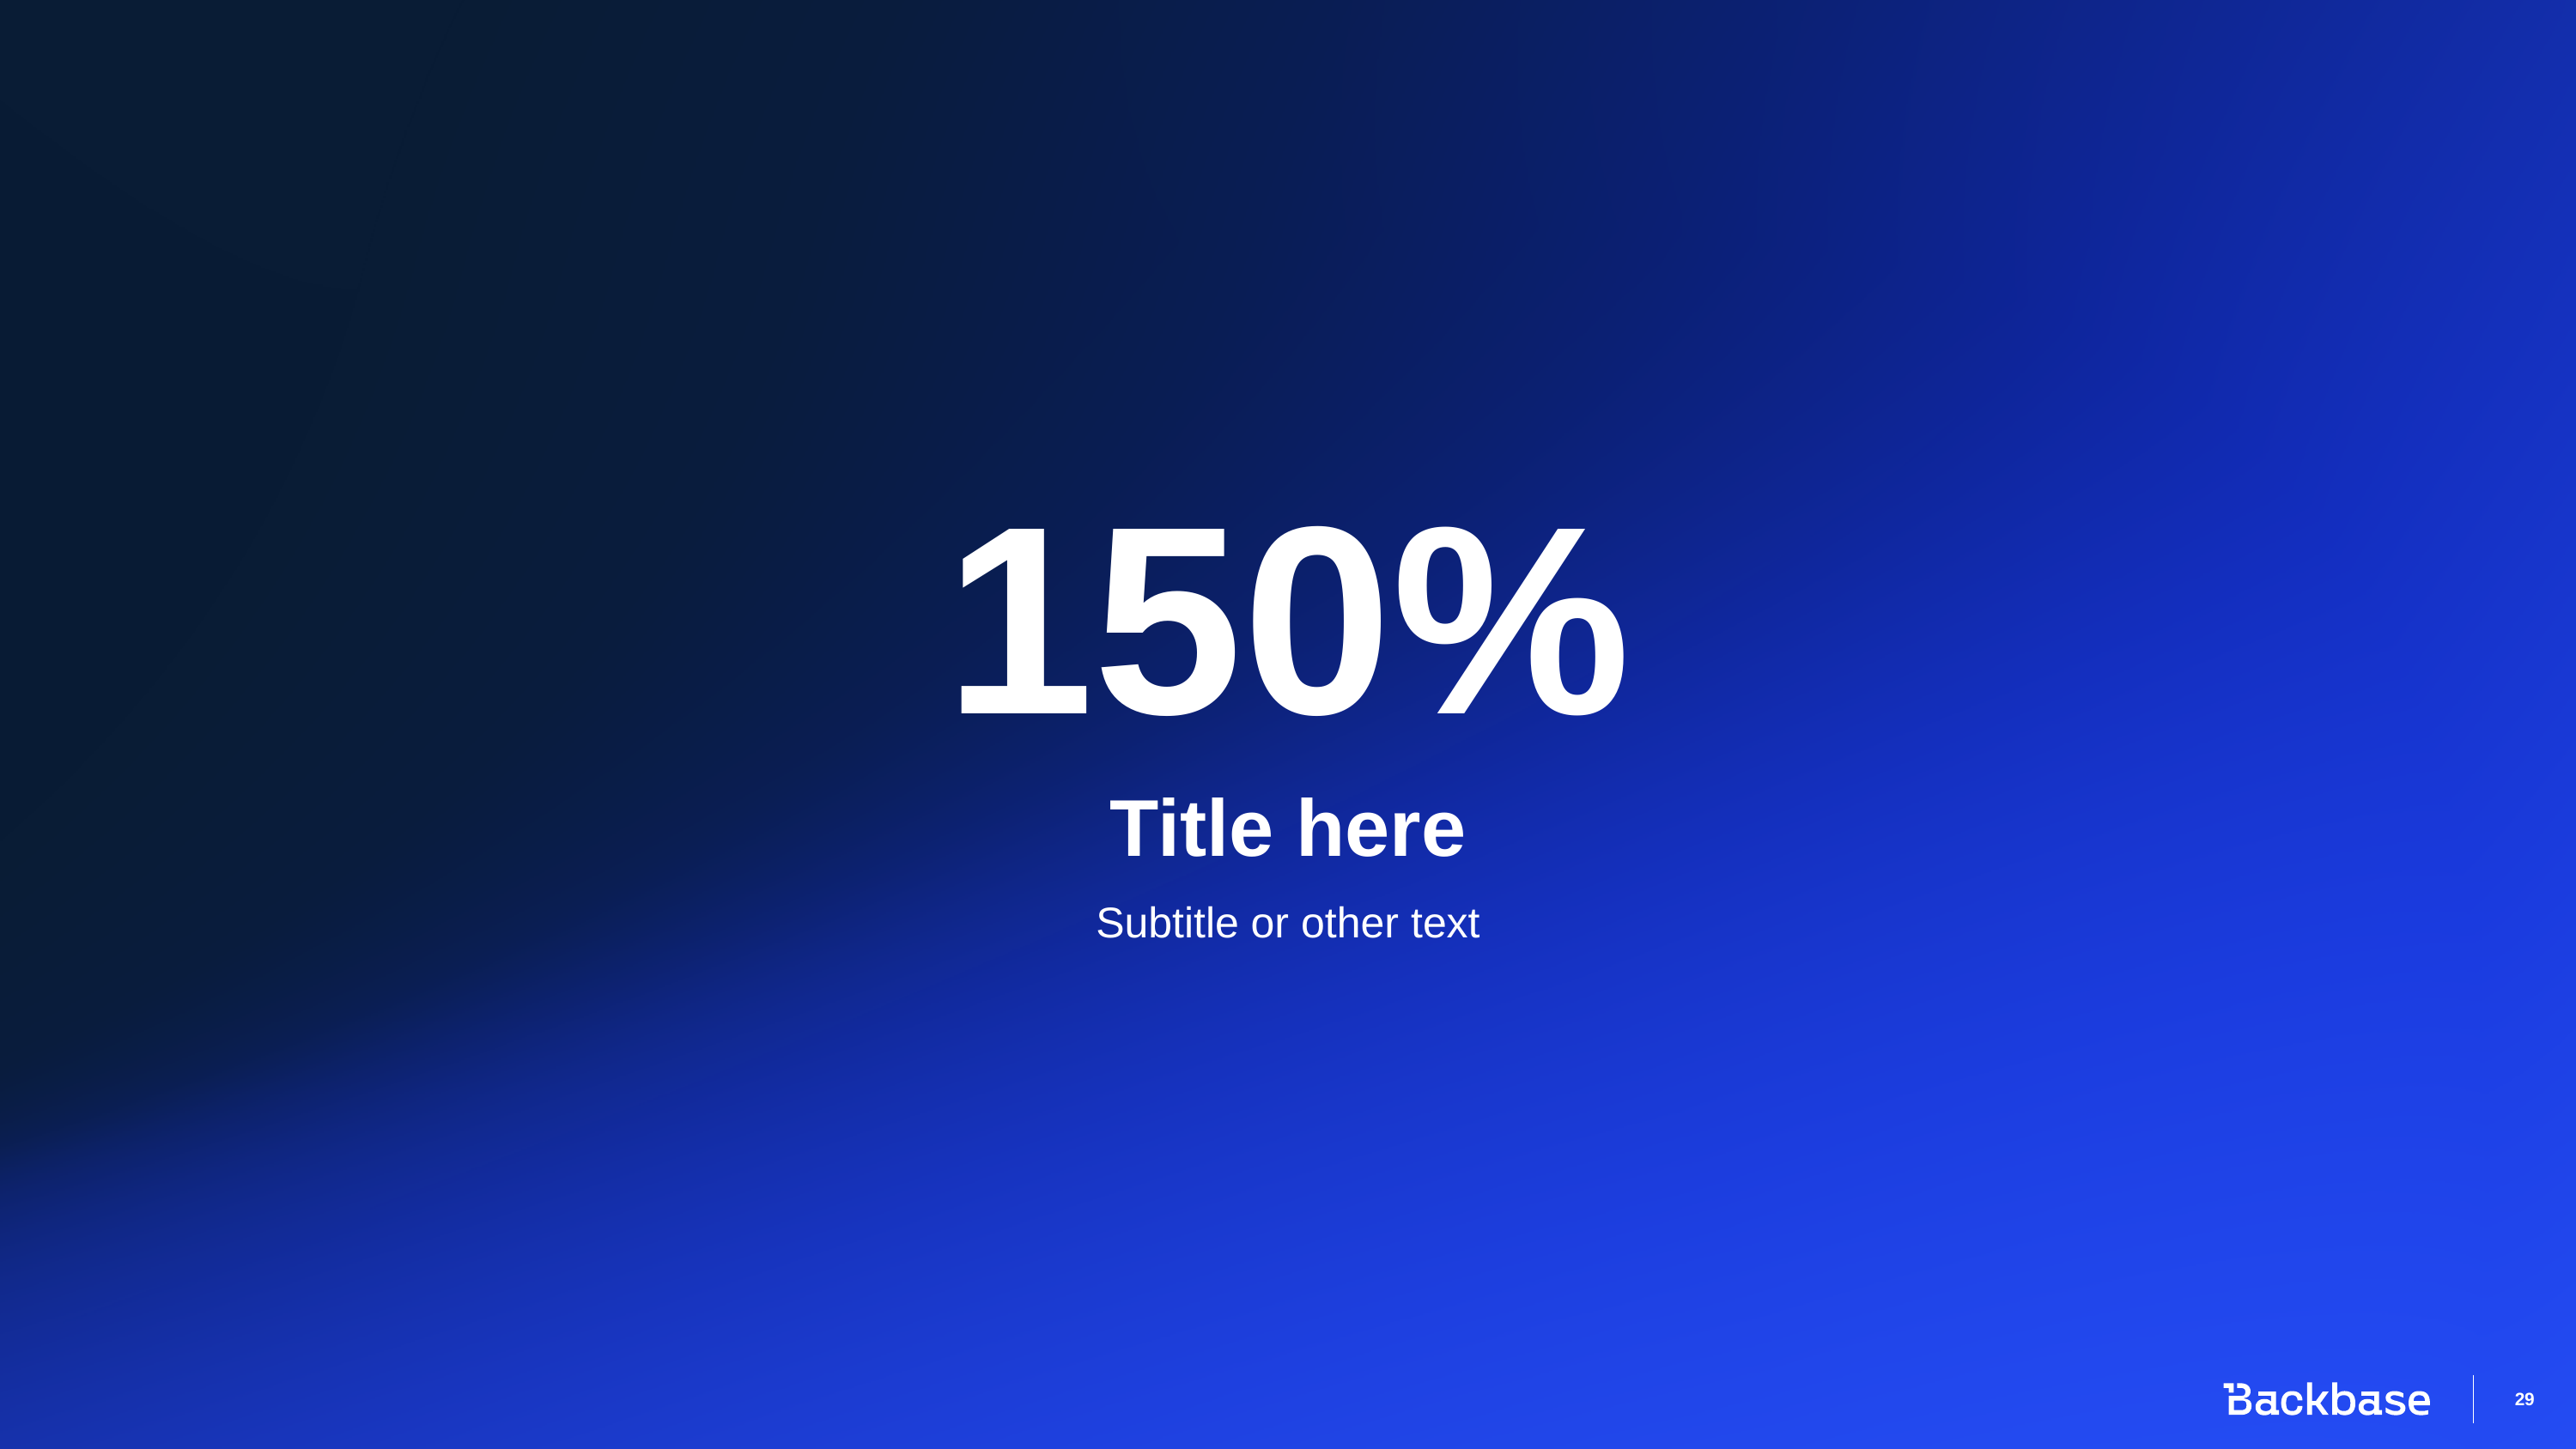

# 150%
Title here
Subtitle or other text